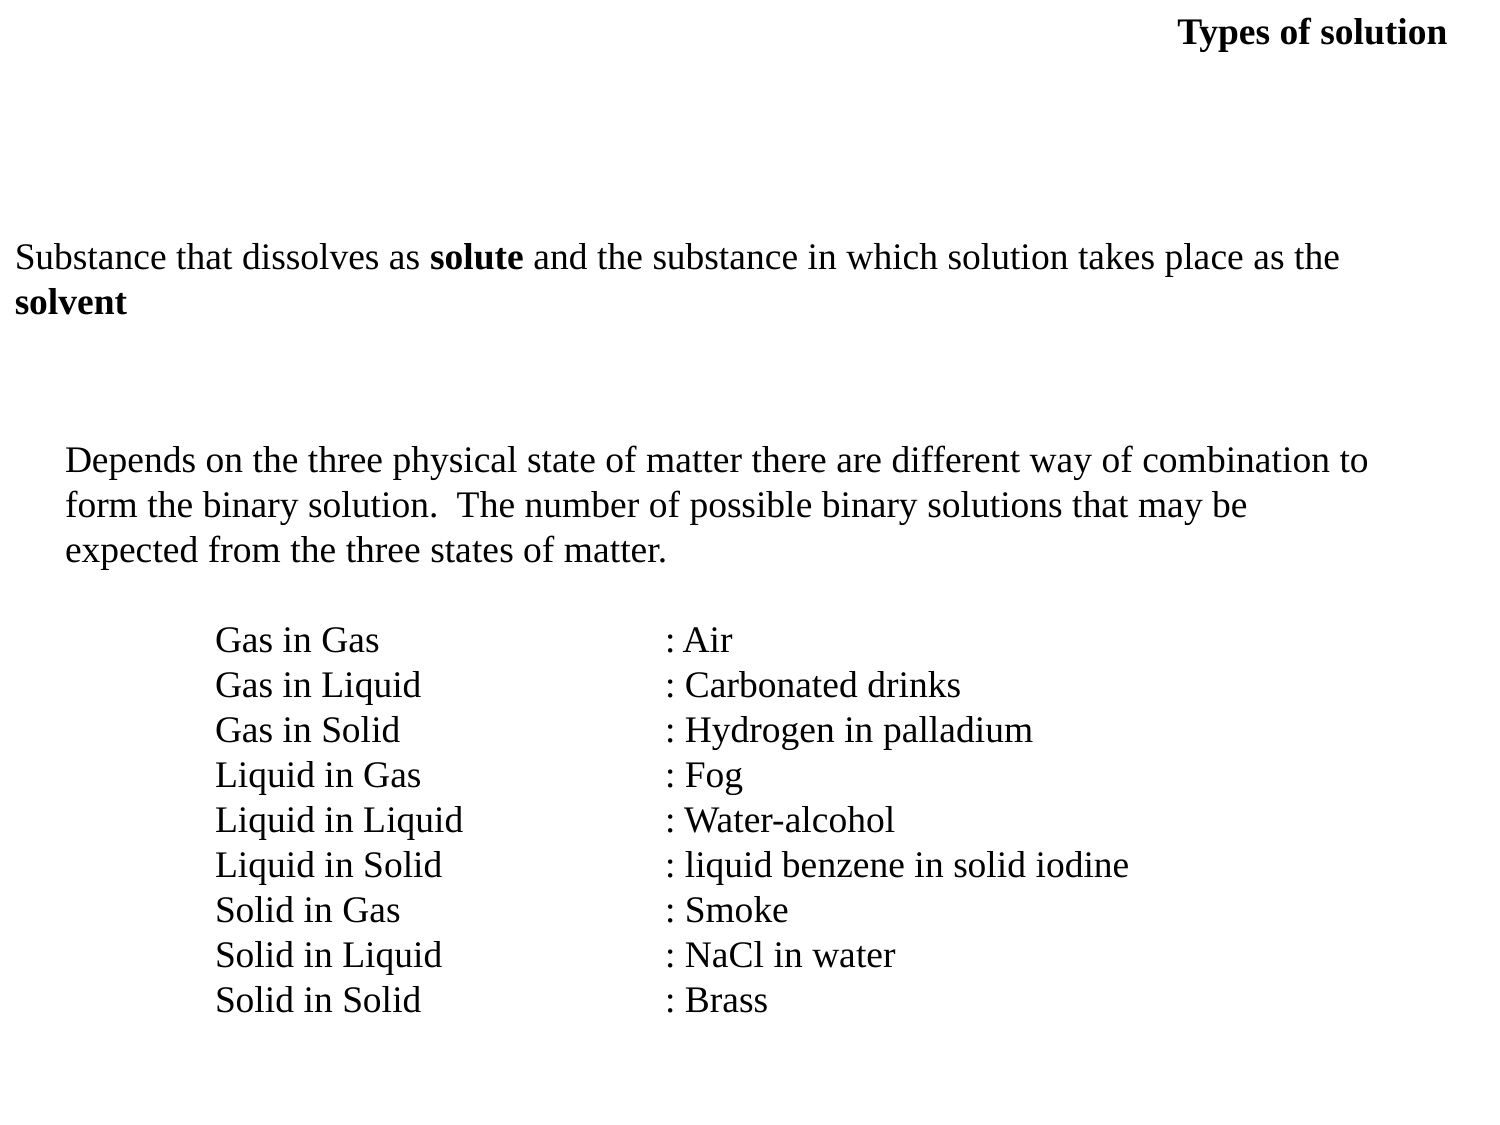

Types of solution
Substance that dissolves as solute and the substance in which solution takes place as the solvent
Depends on the three physical state of matter there are different way of combination to form the binary solution.  The number of possible binary solutions that may be expected from the three states of matter.

	Gas in Gas		: Air
	Gas in Liquid		: Carbonated drinks
	Gas in Solid		: Hydrogen in palladium
	Liquid in Gas		: Fog
	Liquid in Liquid		: Water-alcohol
	Liquid in Solid		: liquid benzene in solid iodine
	Solid in Gas		: Smoke
	Solid in Liquid		: NaCl in water
	Solid in Solid		: Brass